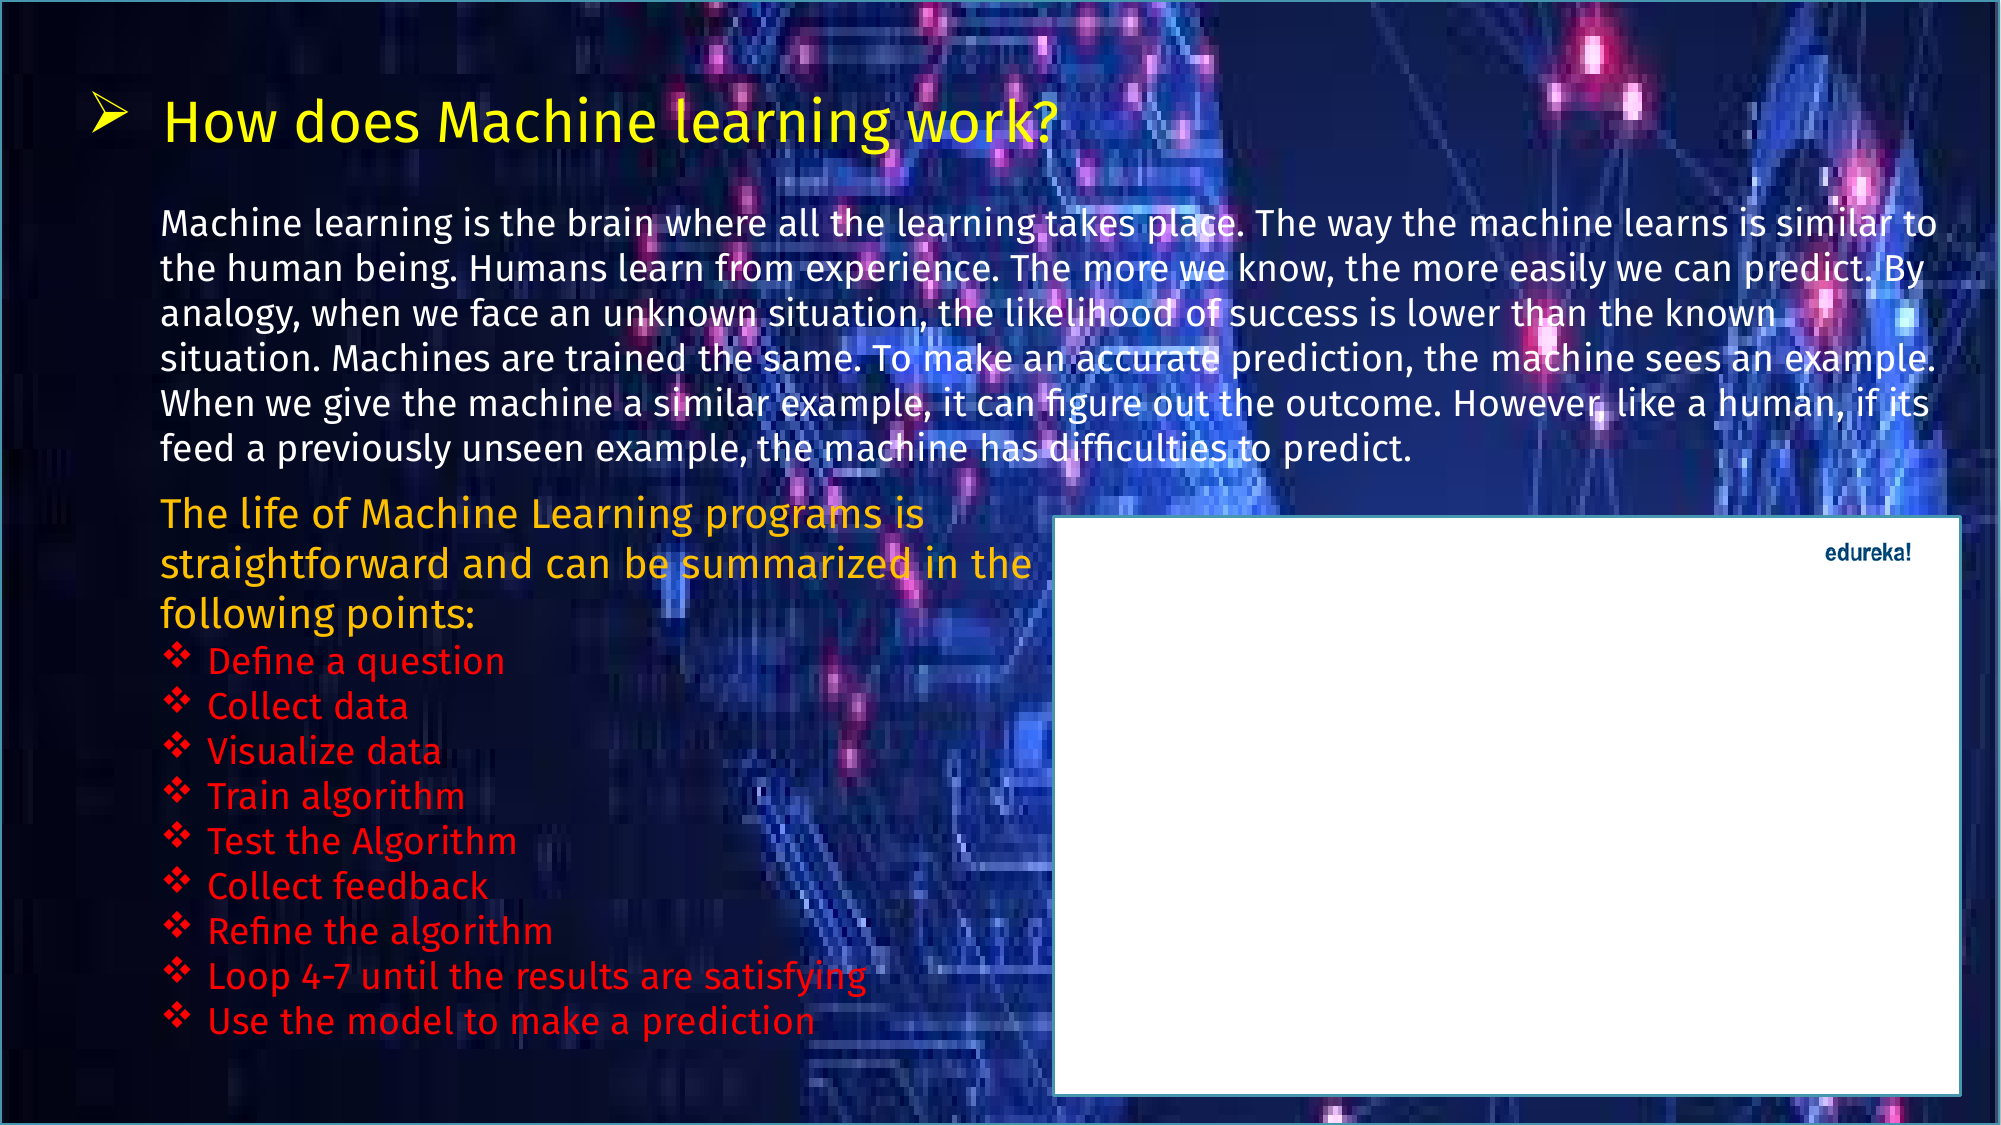

How does Machine learning work?
Machine learning is the brain where all the learning takes place. The way the machine learns is similar to the human being. Humans learn from experience. The more we know, the more easily we can predict. By analogy, when we face an unknown situation, the likelihood of success is lower than the known situation. Machines are trained the same. To make an accurate prediction, the machine sees an example. When we give the machine a similar example, it can figure out the outcome. However, like a human, if its feed a previously unseen example, the machine has difficulties to predict.
The life of Machine Learning programs is straightforward and can be summarized in the following points:
Define a question
Collect data
Visualize data
Train algorithm
Test the Algorithm
Collect feedback
Refine the algorithm
Loop 4-7 until the results are satisfying
Use the model to make a prediction